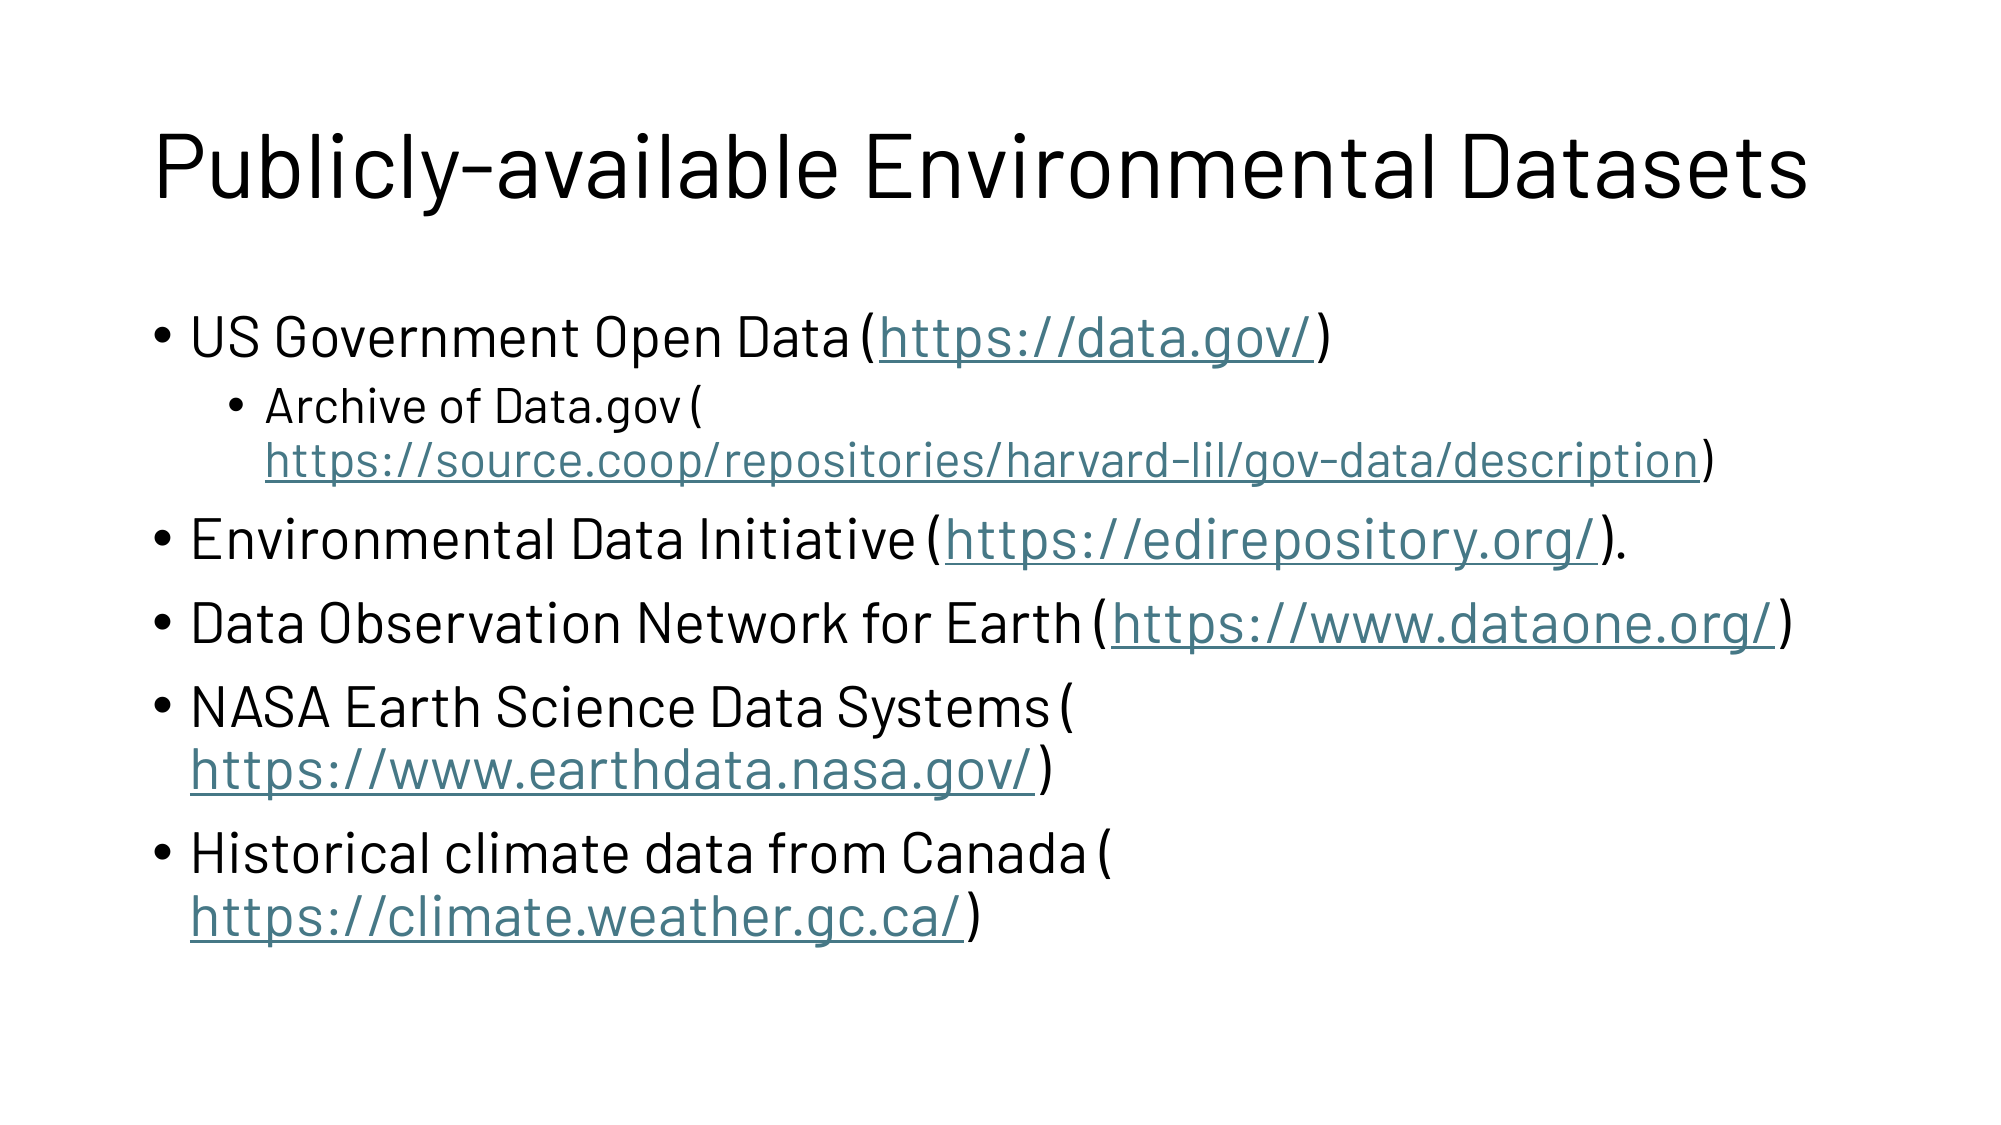

# Publicly-available Environmental Datasets
US Government Open Data (https://data.gov/)
Archive of Data.gov (https://source.coop/repositories/harvard-lil/gov-data/description)
Environmental Data Initiative (https://edirepository.org/).
Data Observation Network for Earth (https://www.dataone.org/)
NASA Earth Science Data Systems (https://www.earthdata.nasa.gov/)
Historical climate data from Canada (https://climate.weather.gc.ca/)